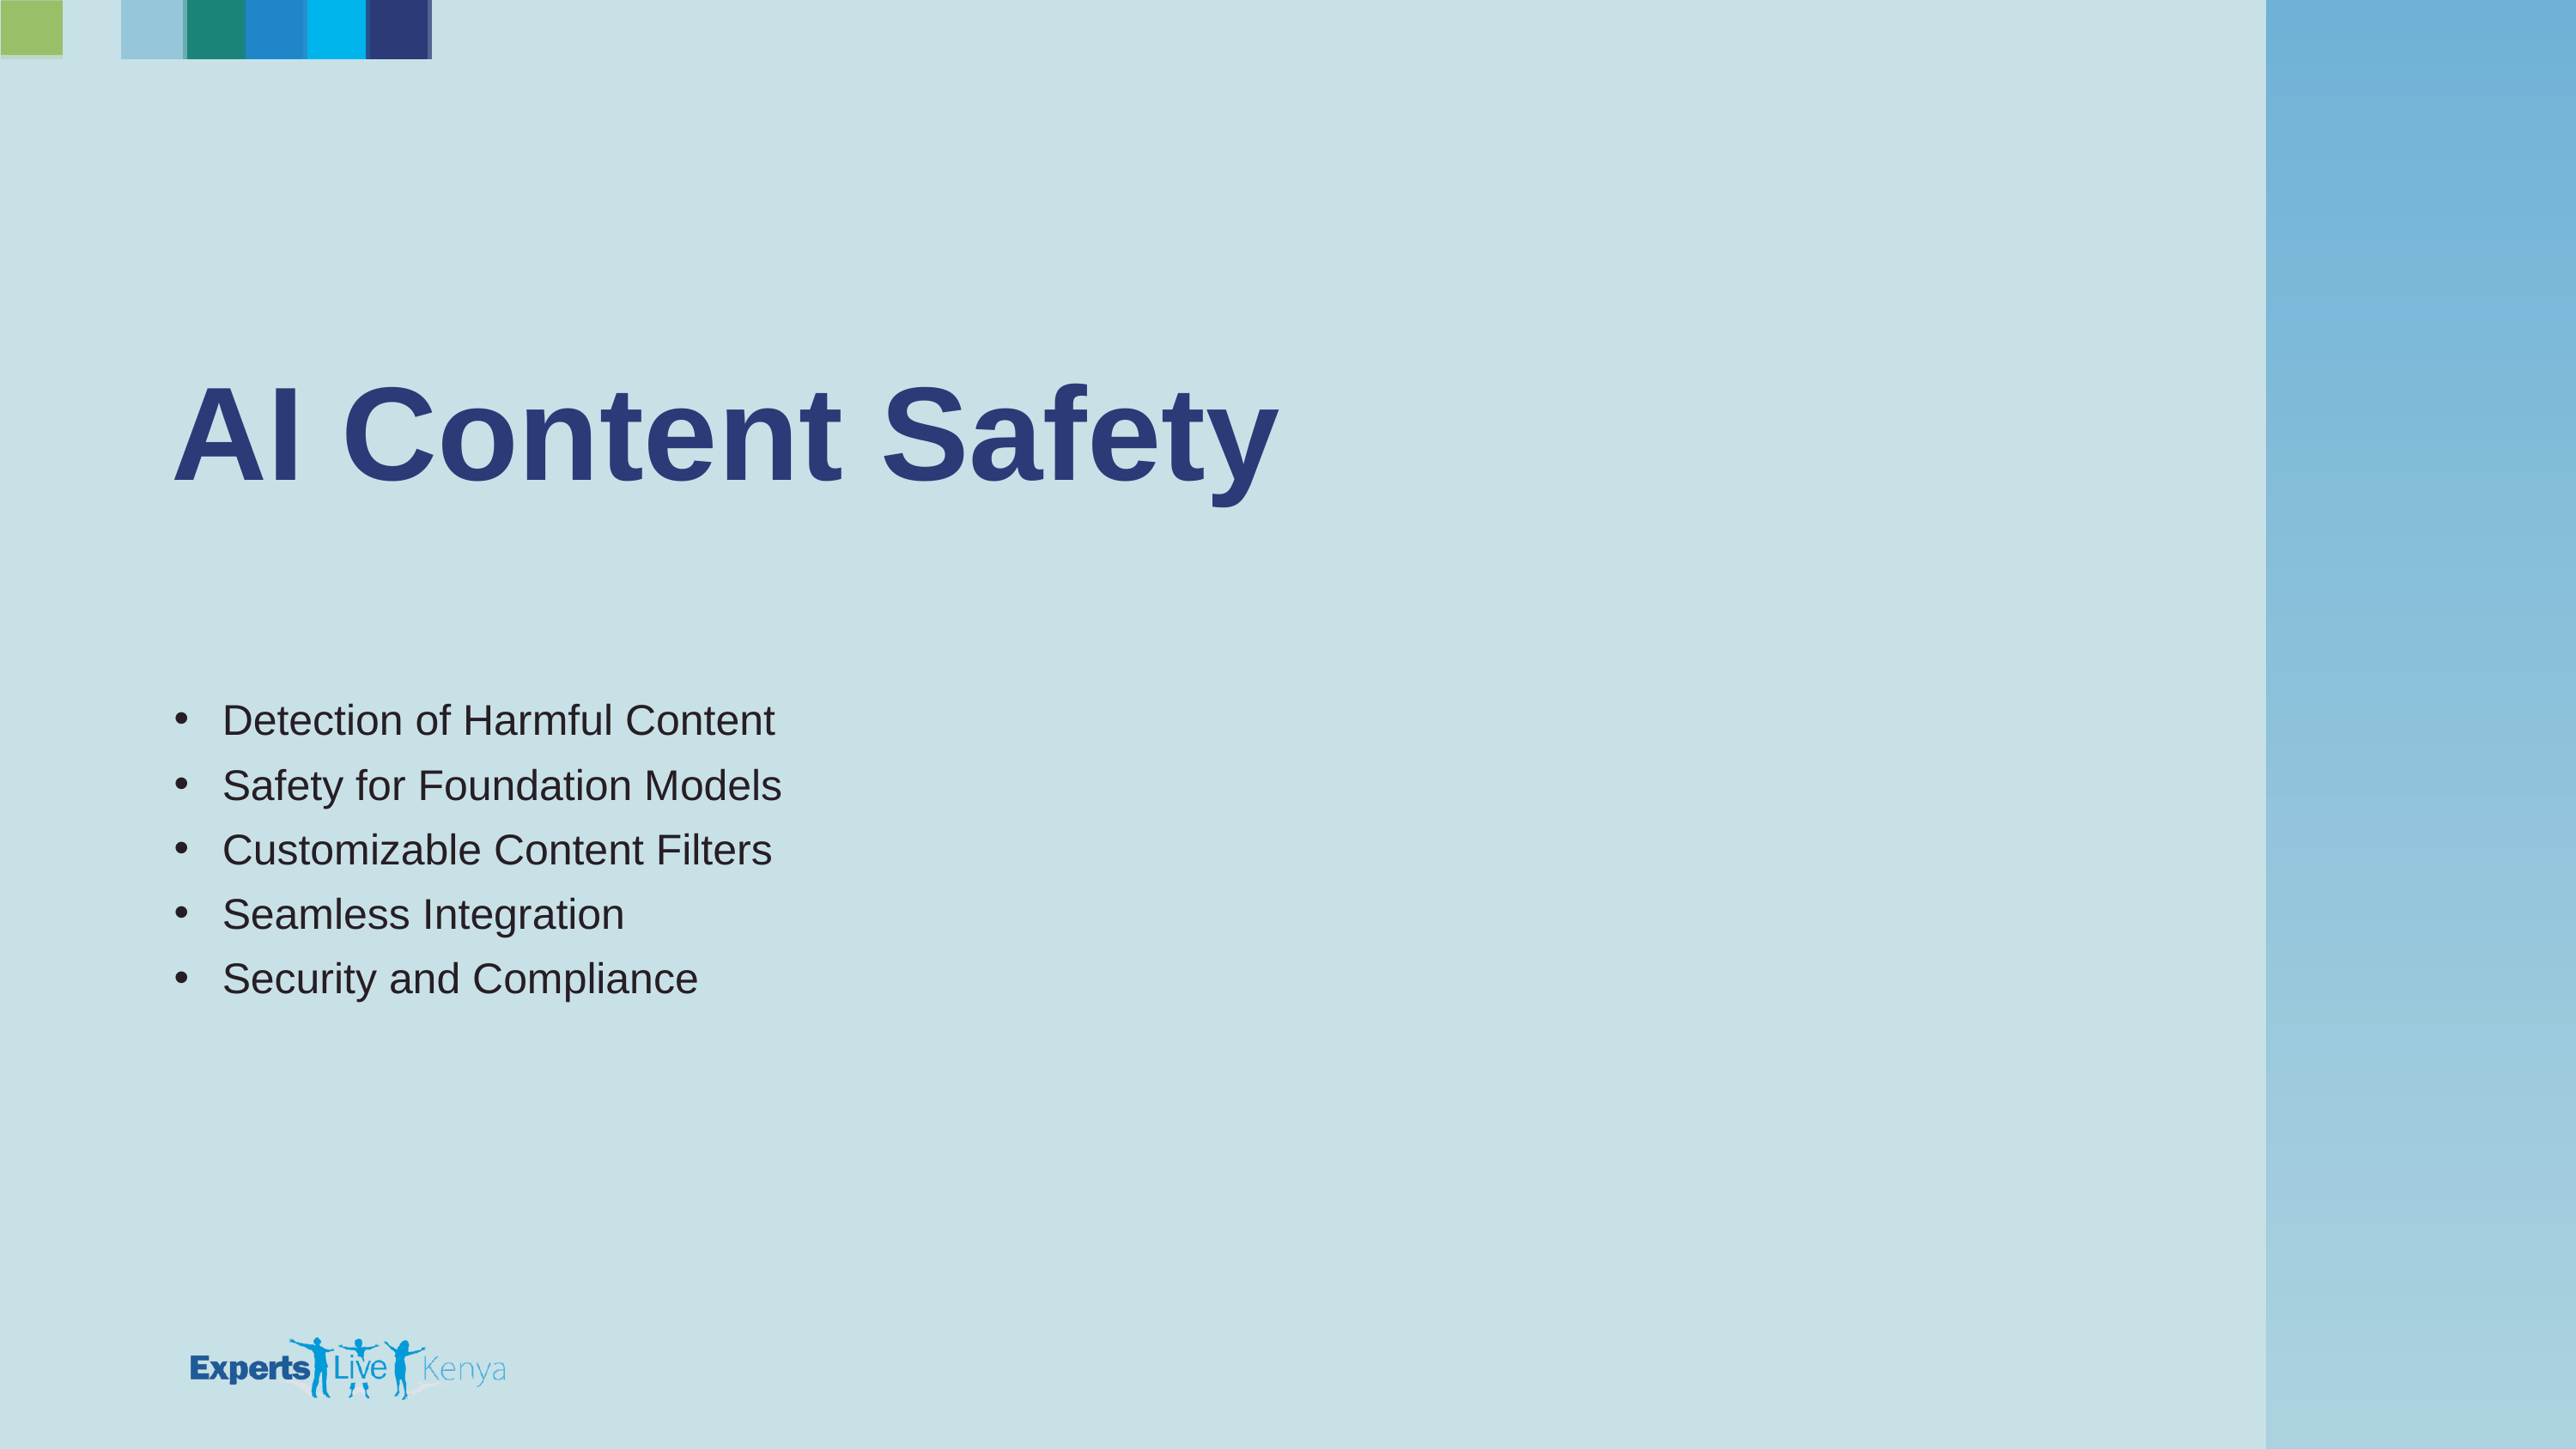

AI Content Safety
Detection of Harmful Content
Safety for Foundation Models
Customizable Content Filters
Seamless Integration
Security and Compliance